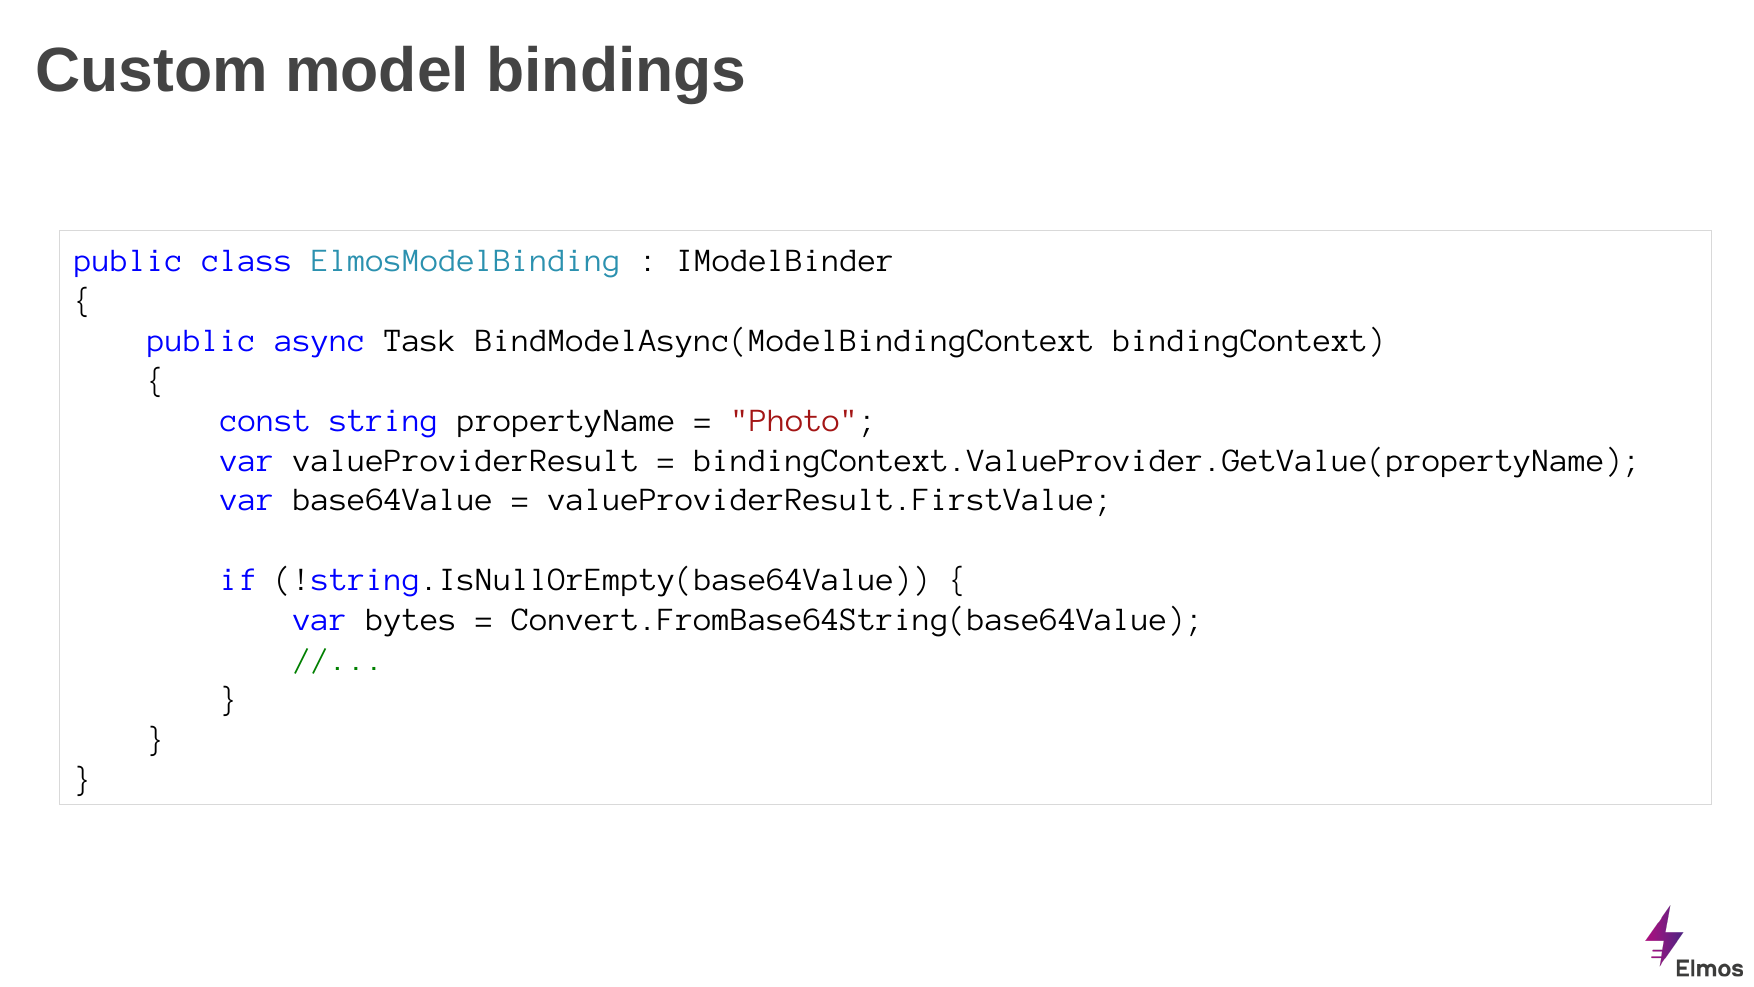

# Custom model bindings
public class ElmosModelBinding : IModelBinder
{
    public async Task BindModelAsync(ModelBindingContext bindingContext)
    {
        const string propertyName = "Photo";
        var valueProviderResult = bindingContext.ValueProvider.GetValue(propertyName);
        var base64Value = valueProviderResult.FirstValue;

        if (!string.IsNullOrEmpty(base64Value)) {
            var bytes = Convert.FromBase64String(base64Value);
            //...
        }
    }
}